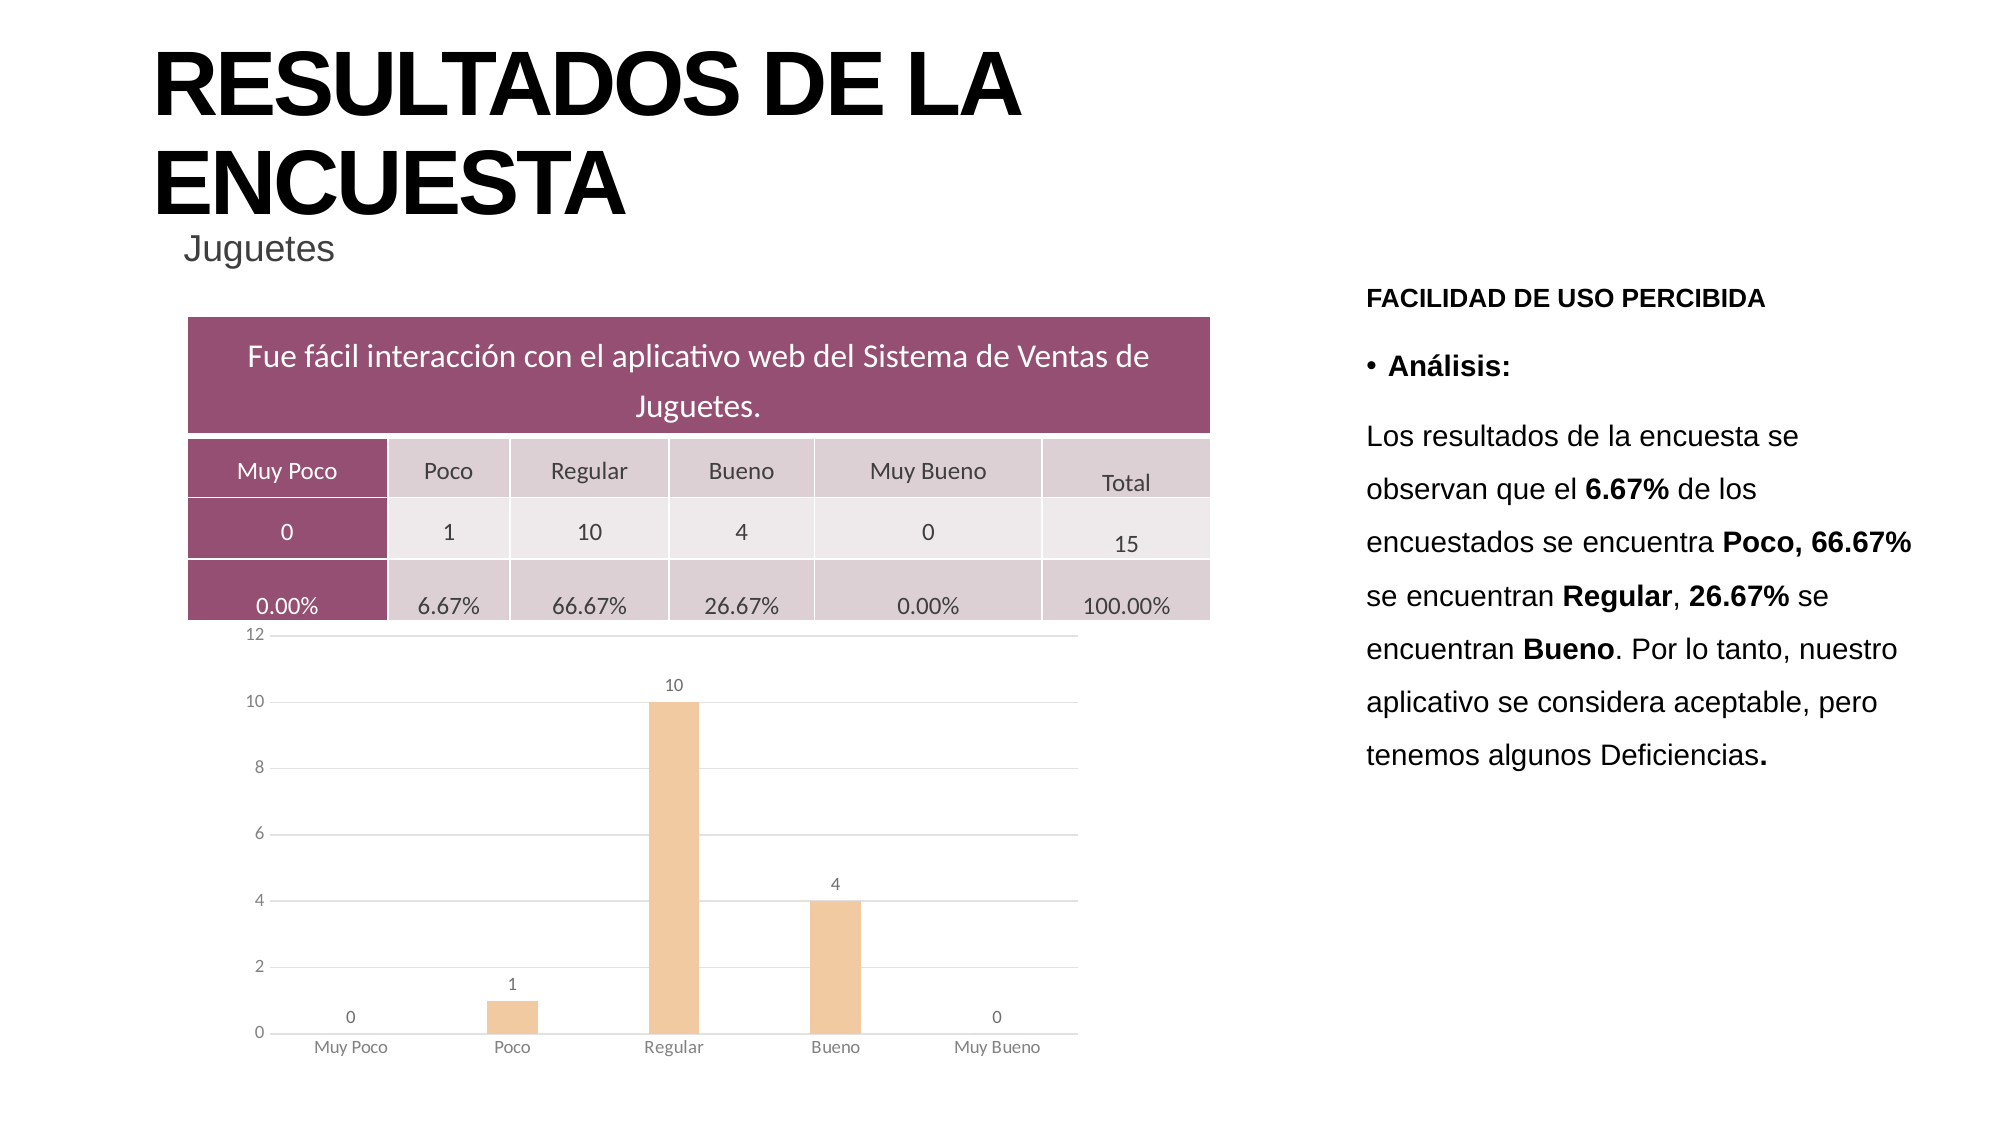

# RESULTADOS DE LA ENCUESTA
Juguetes
FACILIDAD DE USO PERCIBIDA
Análisis:
Los resultados de la encuesta se observan que el 6.67% de los encuestados se encuentra Poco, 66.67% se encuentran Regular, 26.67% se encuentran Bueno. Por lo tanto, nuestro aplicativo se considera aceptable, pero tenemos algunos Deficiencias.

| Fue fácil interacción con el aplicativo web del Sistema de Ventas de Juguetes. |  |  |  |  |  |
| --- | --- | --- | --- | --- | --- |
| Muy Poco | Poco | Regular | Bueno | Muy Bueno | Total |
| 0 | 1 | 10 | 4 | 0 | 15 |
| 0.00% | 6.67% | 66.67% | 26.67% | 0.00% | 100.00% |

### Chart

| Category | Fue fácil utilizar el aplicativo de cálculo de préstamo bancario. |
|---|---|
| Muy Poco | 0.0 |
| Poco | 1.0 |
| Regular | 10.0 |
| Bueno | 4.0 |
| Muy Bueno | 0.0 |